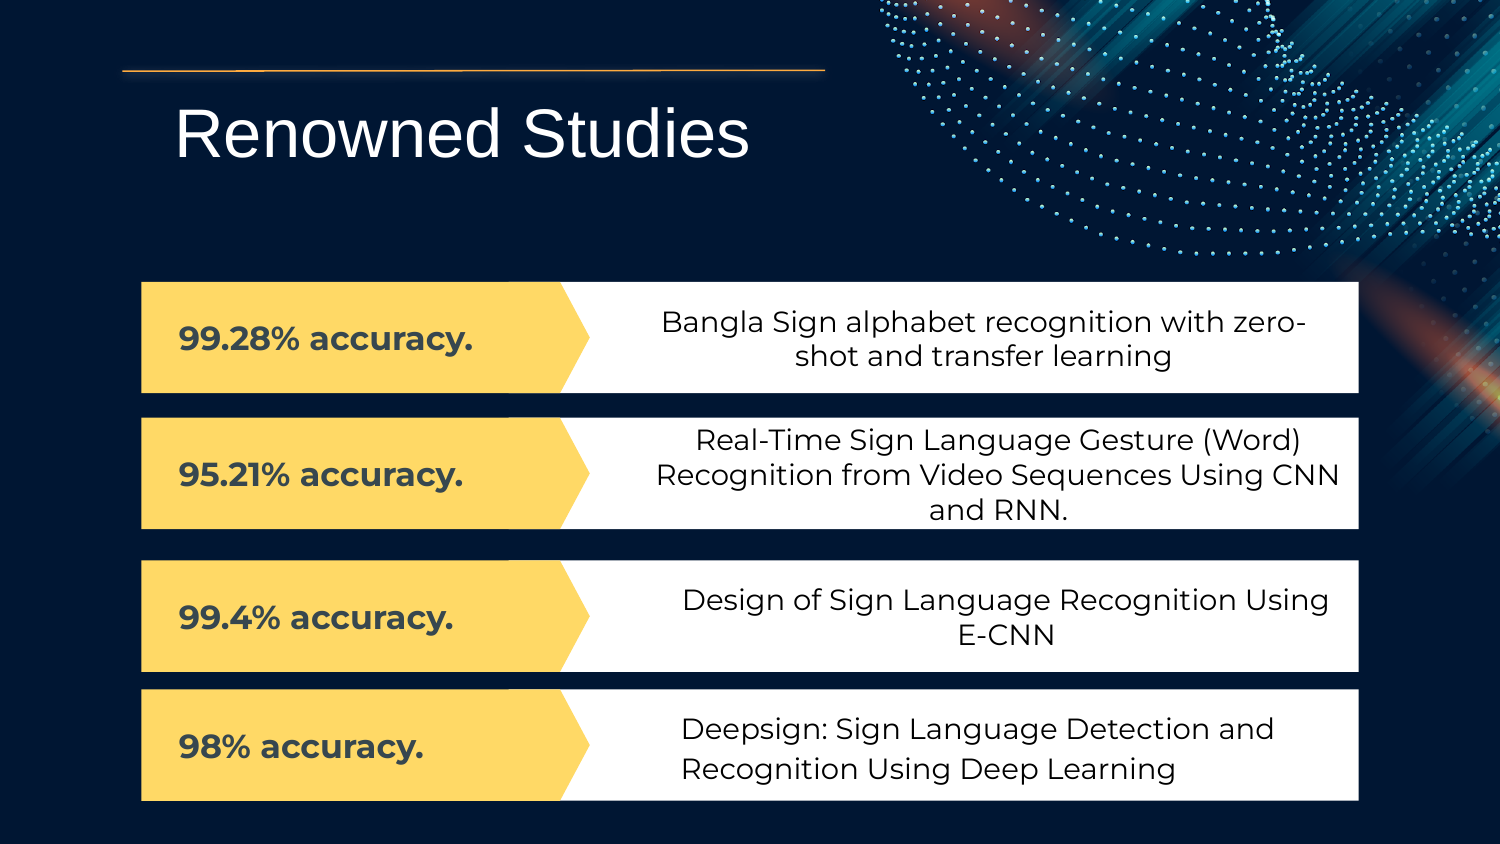

# Renowned Studies
99.28% accuracy.

Bangla Sign alphabet recognition with zero-shot and transfer learning
95.21% accuracy.

Real-Time Sign Language Gesture (Word) Recognition from Video Sequences Using CNN and RNN.
99.4% accuracy.

Design of Sign Language Recognition Using E-CNN
Repeat

98% accuracy.

We intend to keep doing this process till we can get a big pool of values through which we can find the best and most efficient to use.
Deepsign: Sign Language Detection and Recognition Using Deep Learning